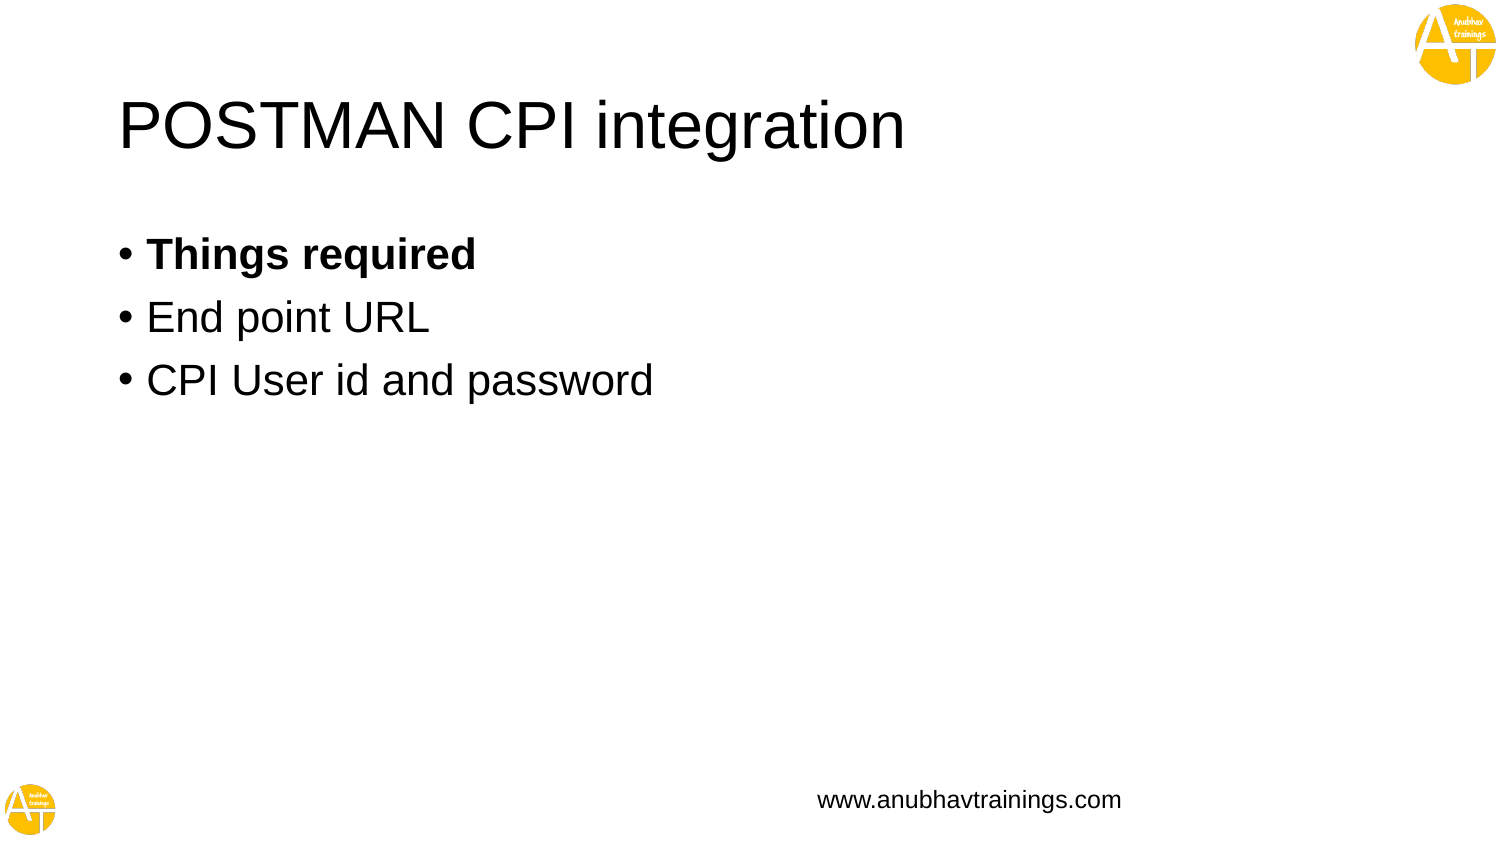

# POSTMAN CPI integration
Things required
End point URL
CPI User id and password